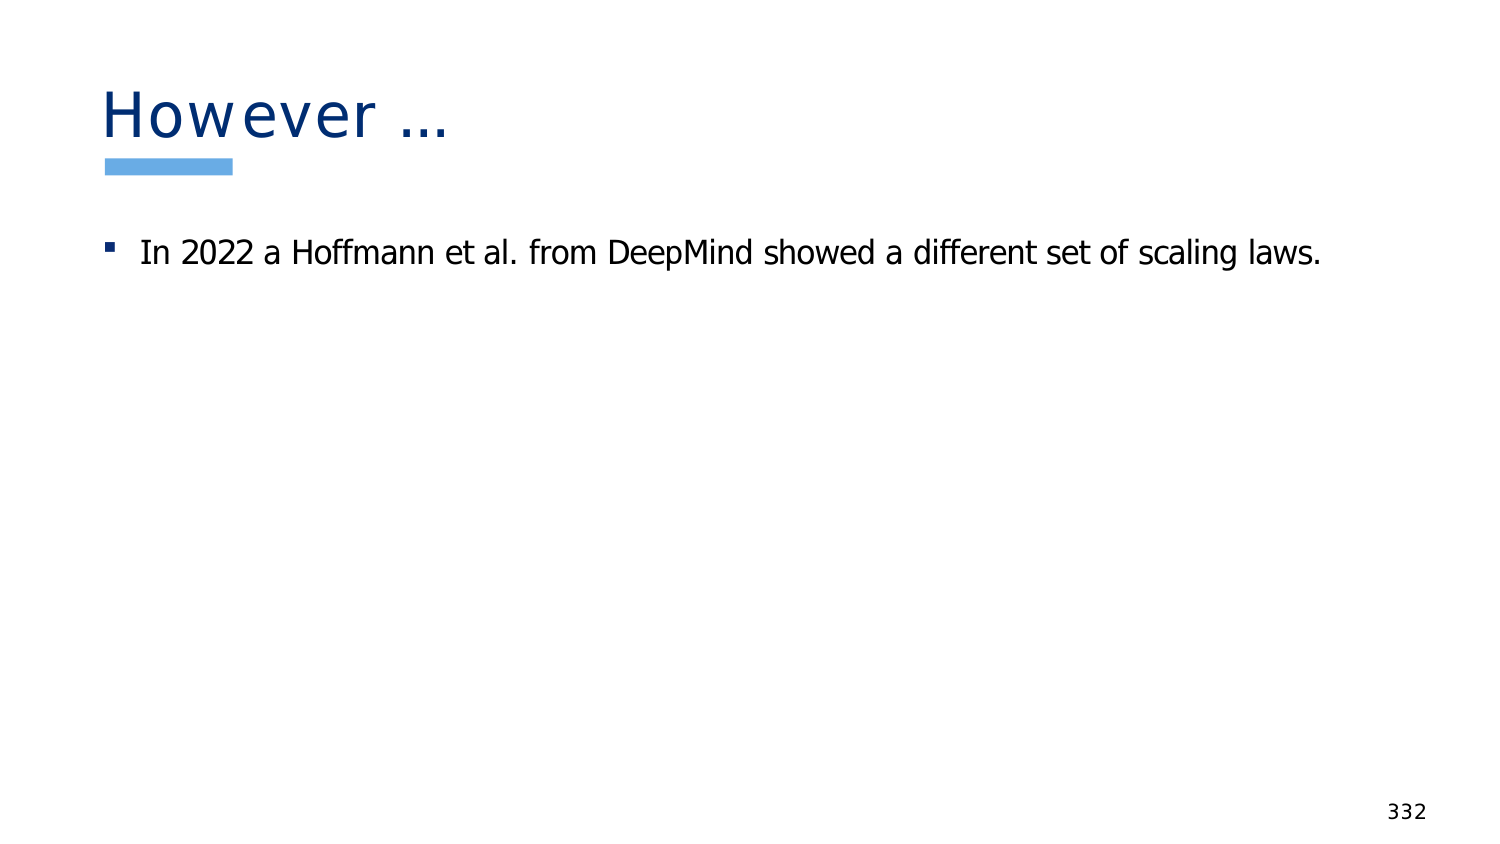

# However …
In 2022 a Hoffmann et al. from DeepMind showed a different set of scaling laws.